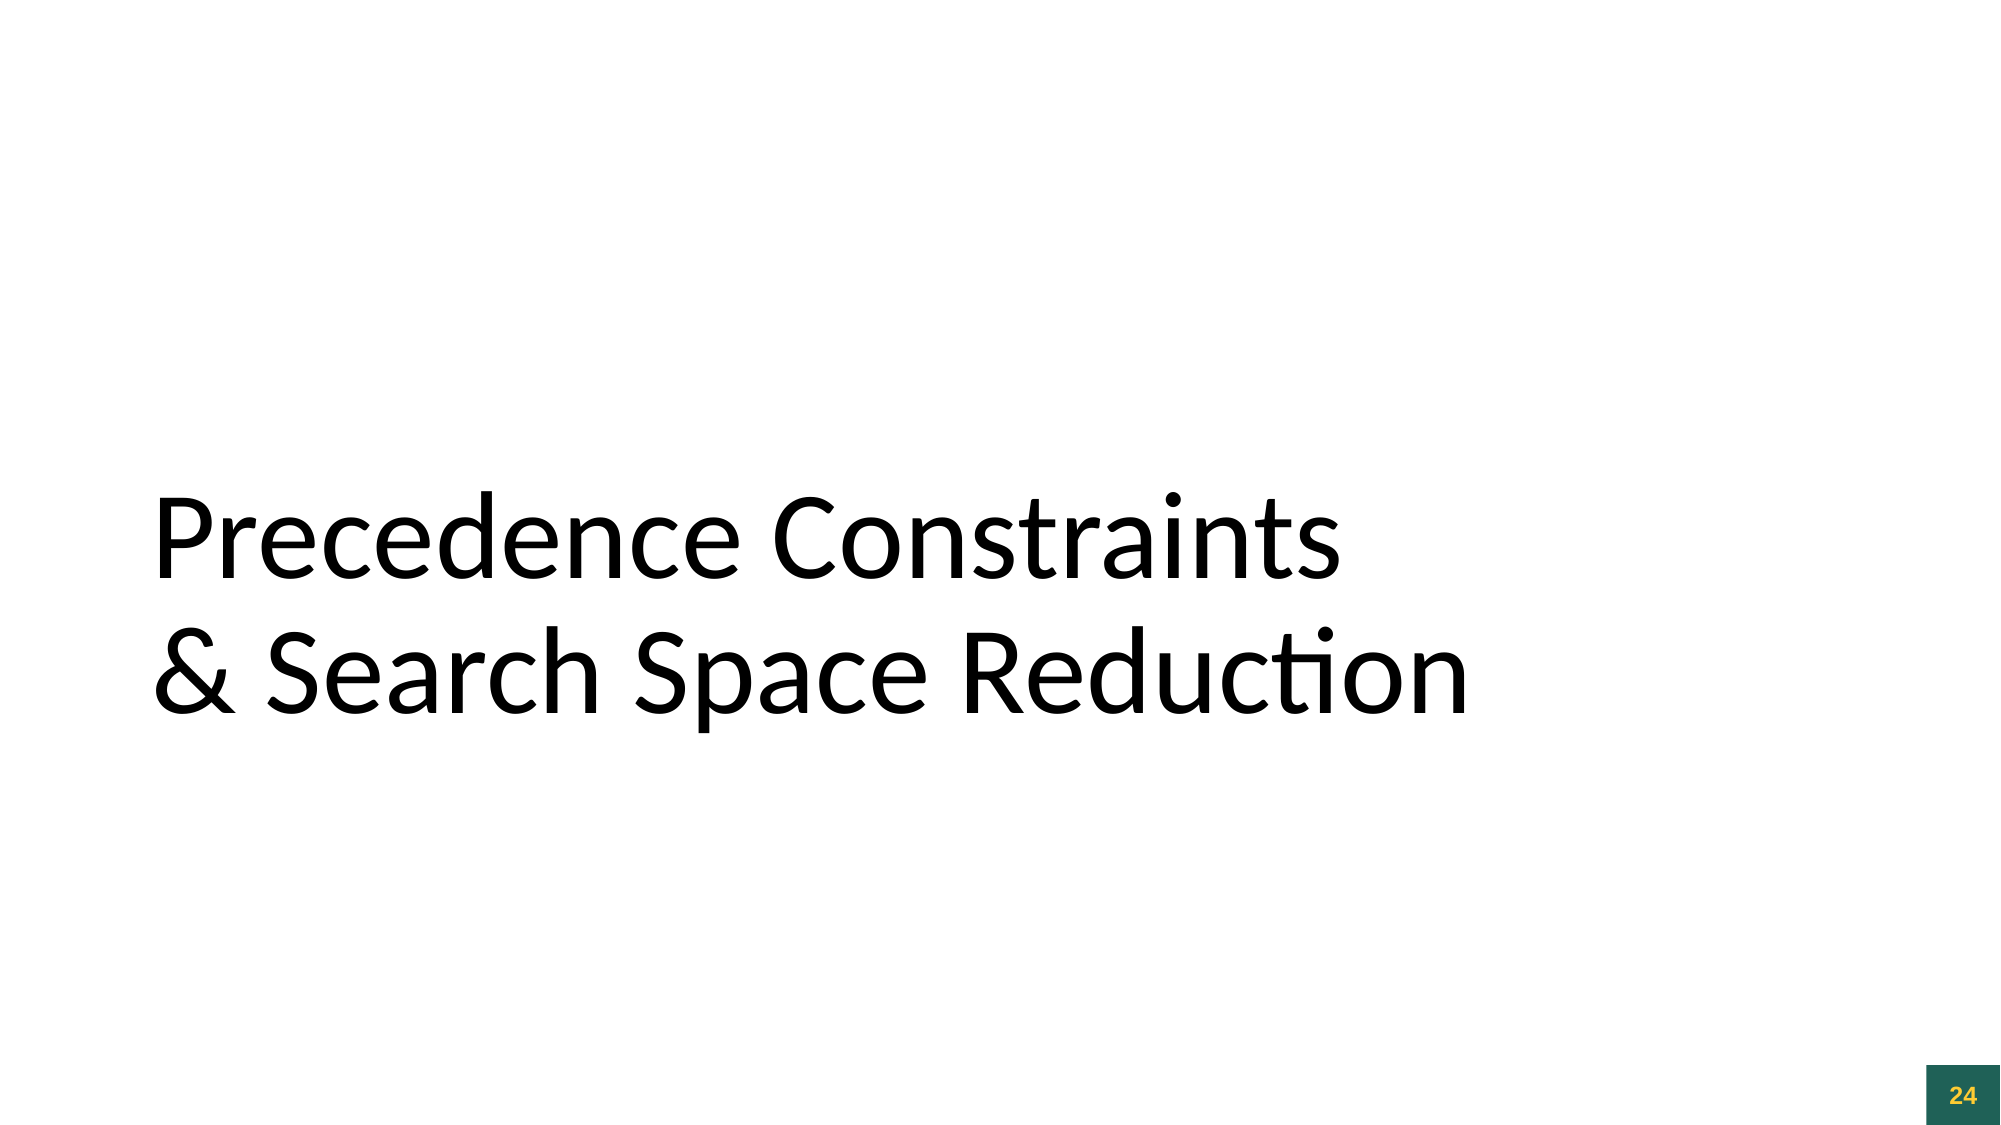

# Precedence Constraints & Search Space Reduction
24